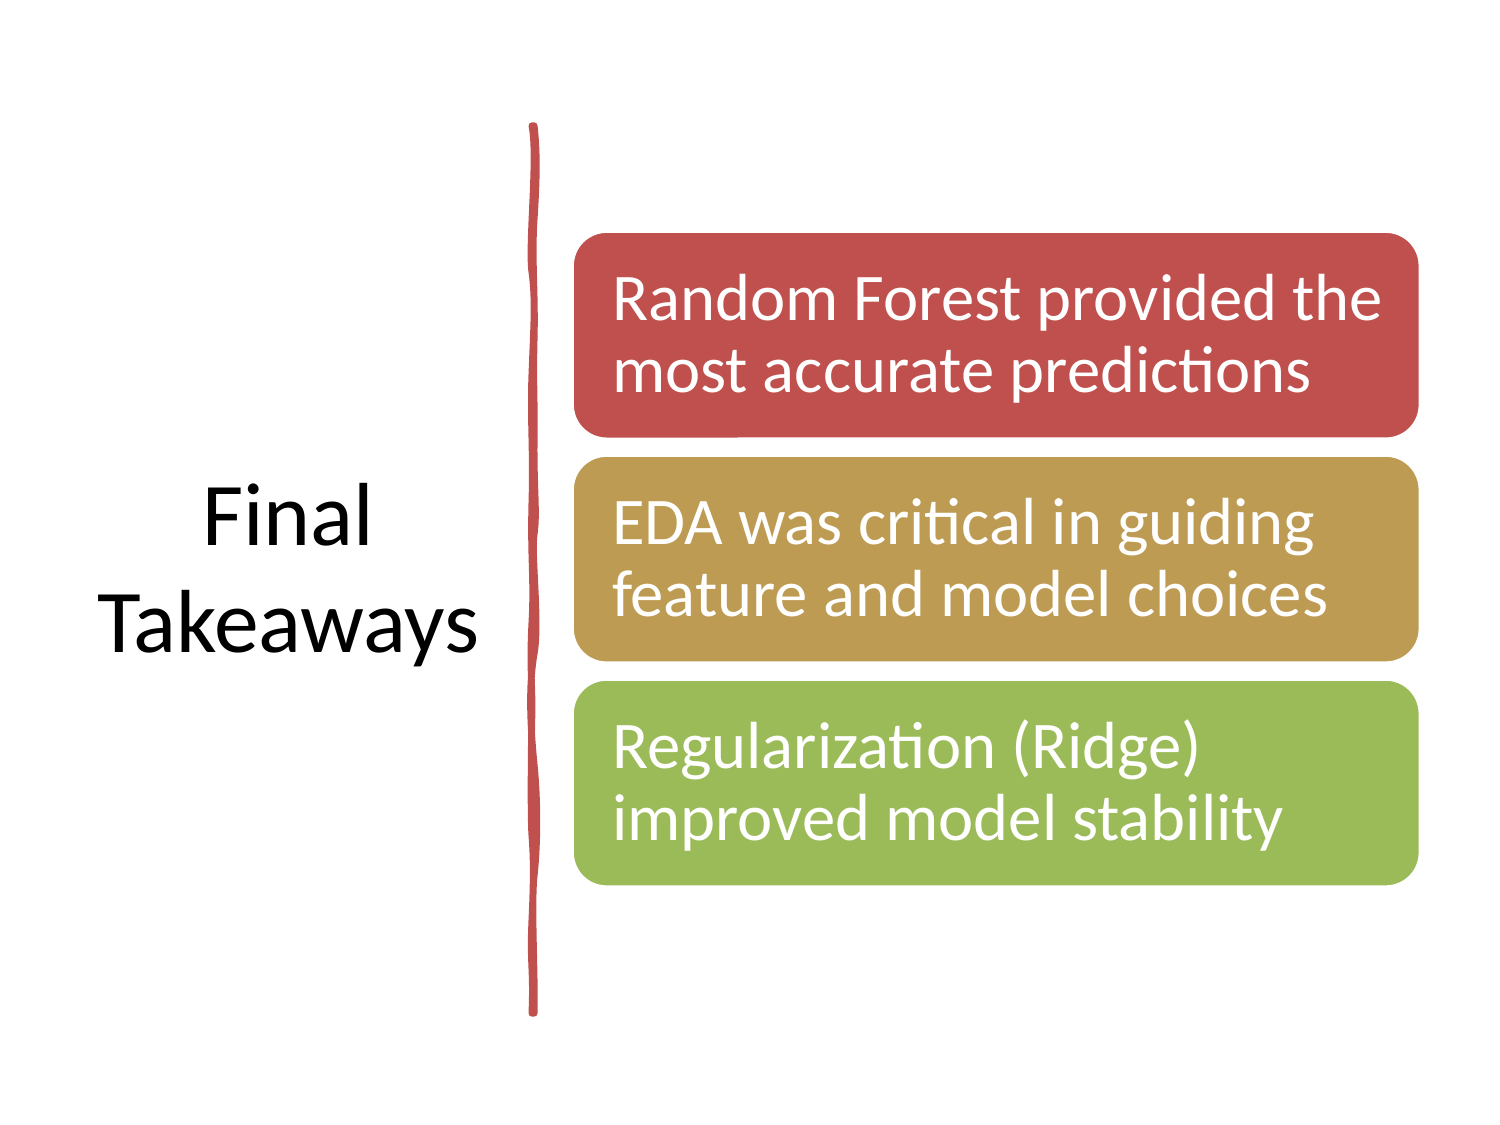

Random Forest provided the most accurate predictions
EDA was critical in guiding feature and model choices
Regularization (Ridge) improved model stability
# Final Takeaways